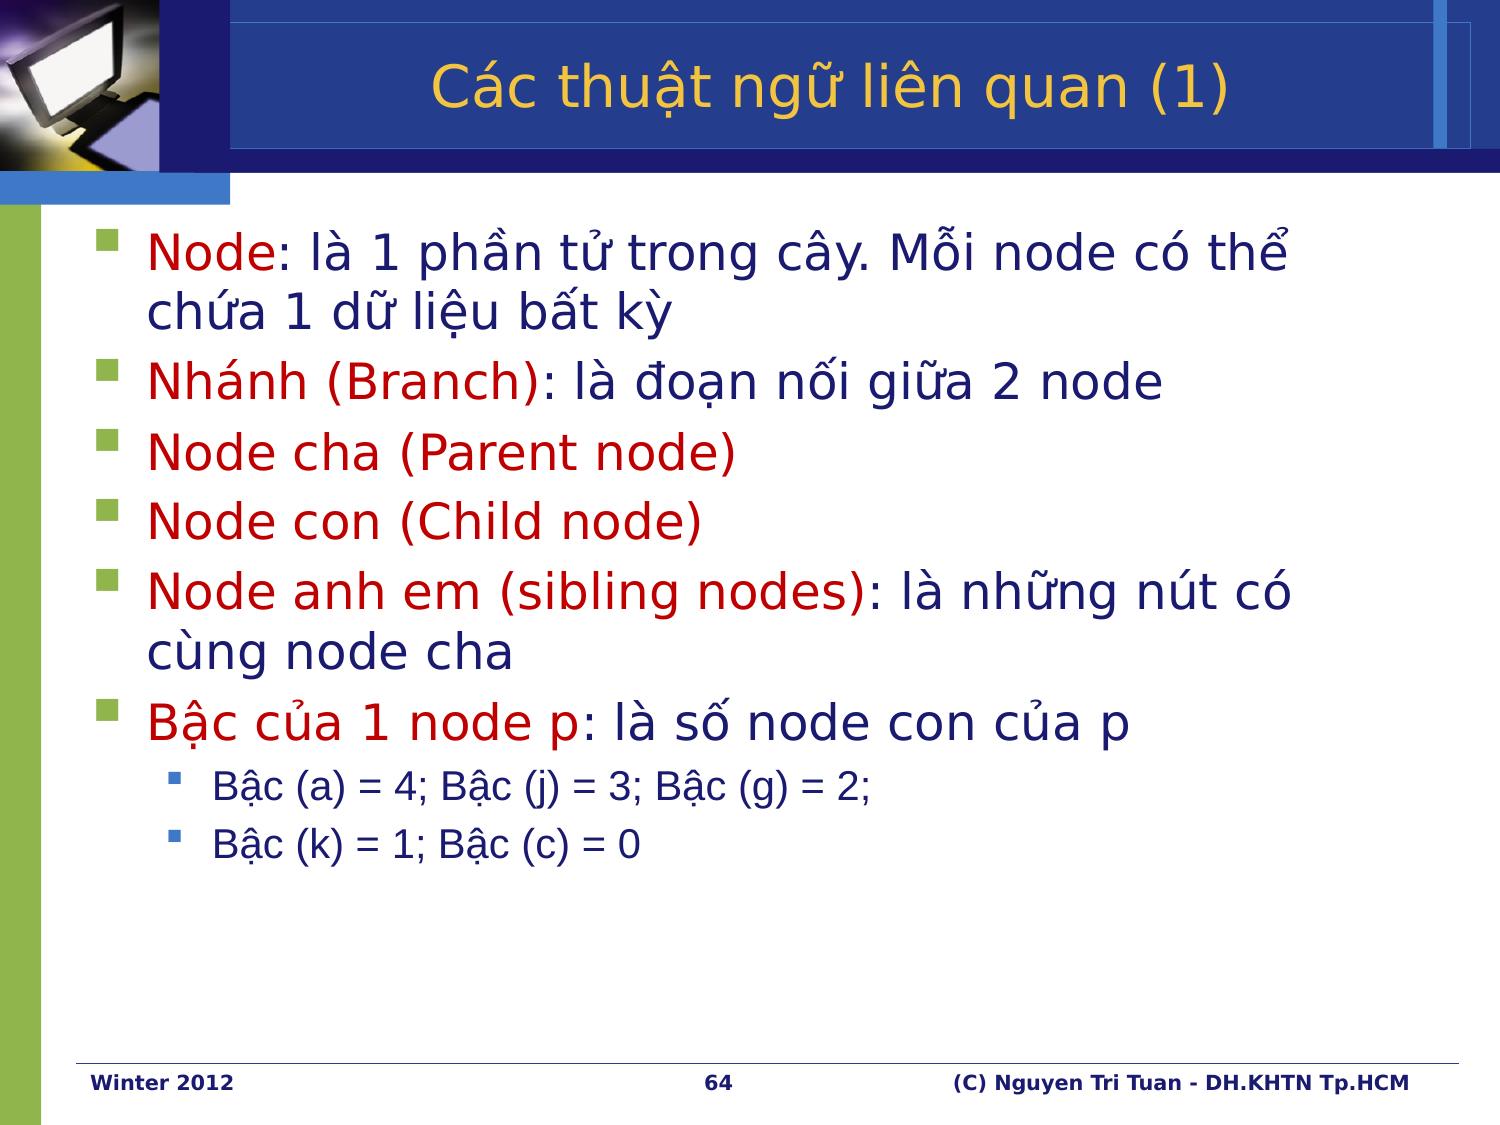

# Các thuật ngữ liên quan (1)
Node: là 1 phần tử trong cây. Mỗi node có thể chứa 1 dữ liệu bất kỳ
Nhánh (Branch): là đoạn nối giữa 2 node
Node cha (Parent node)
Node con (Child node)
Node anh em (sibling nodes): là những nút có cùng node cha
Bậc của 1 node p: là số node con của p
Bậc (a) = 4; Bậc (j) = 3; Bậc (g) = 2;
Bậc (k) = 1; Bậc (c) = 0
Winter 2012
64
(C) Nguyen Tri Tuan - DH.KHTN Tp.HCM